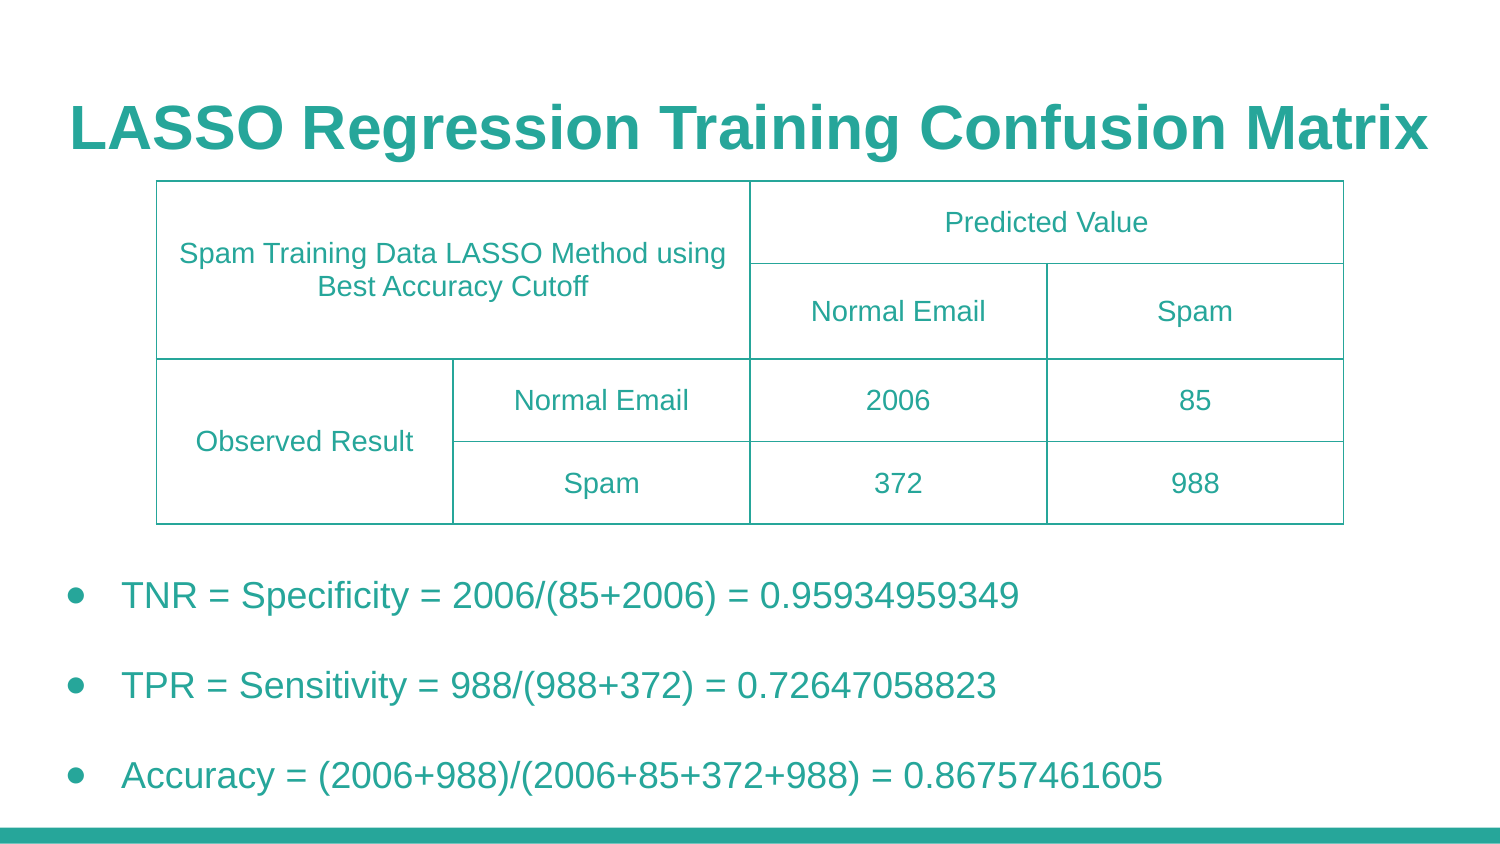

# LASSO Regression Training Confusion Matrix
| Spam Training Data LASSO Method using Best Accuracy Cutoff |  | Predicted Value |  |
| --- | --- | --- | --- |
|  |  | Normal Email | Spam |
| Observed Result | Normal Email | 2006 | 85 |
|  | Spam | 372 | 988 |
TNR = Specificity = 2006/(85+2006) = 0.95934959349
TPR = Sensitivity = 988/(988+372) = 0.72647058823
Accuracy = (2006+988)/(2006+85+372+988) = 0.86757461605